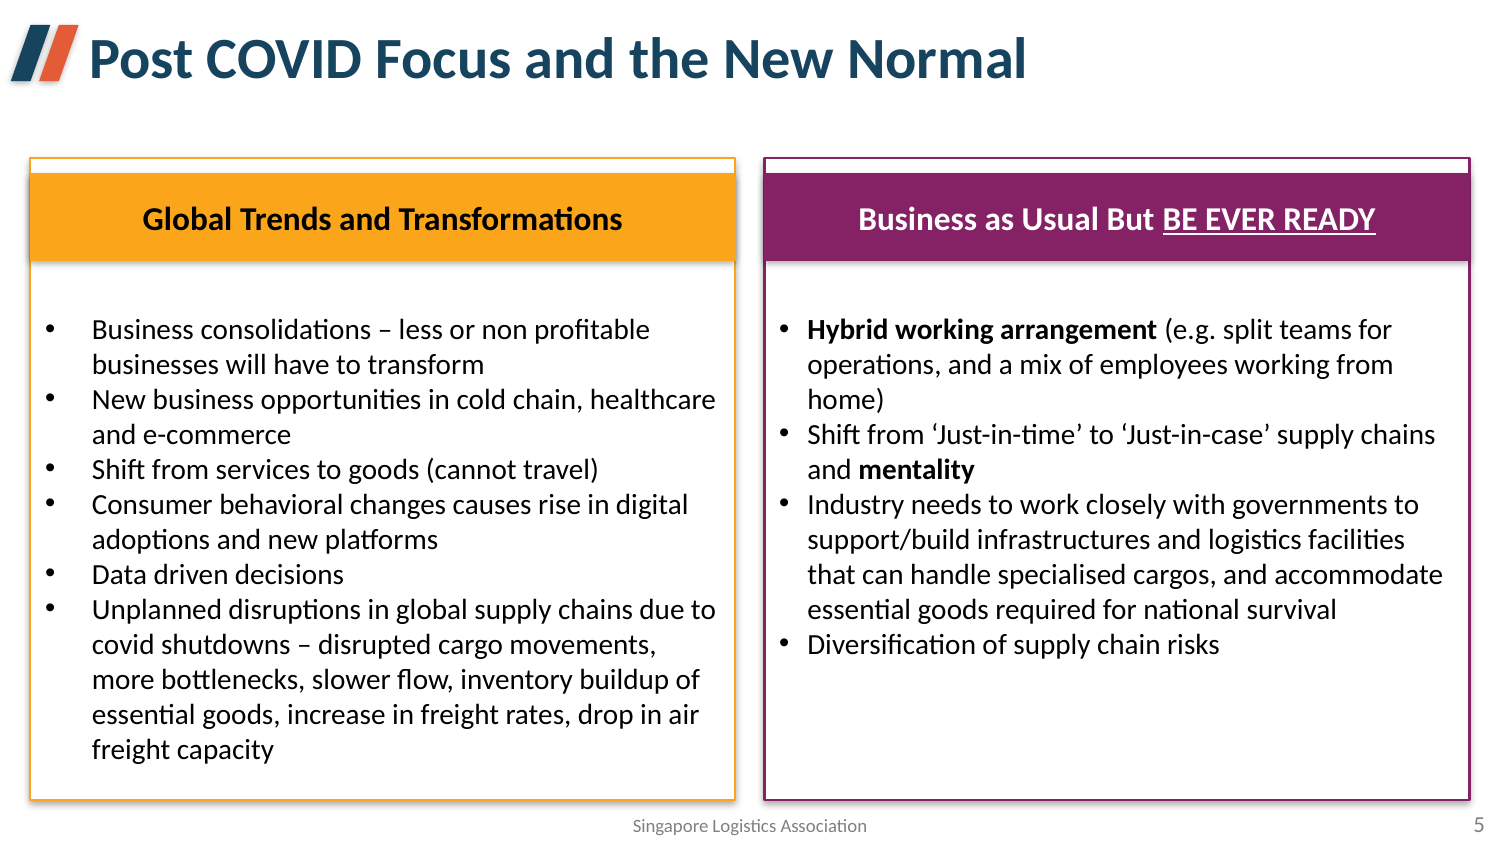

# Post COVID Focus and the New Normal
S

Business consolidations – less or non profitable businesses will have to transform
New business opportunities in cold chain, healthcare and e-commerce
Shift from services to goods (cannot travel)
Consumer behavioral changes causes rise in digital adoptions and new platforms
Data driven decisions
Unplanned disruptions in global supply chains due to covid shutdowns – disrupted cargo movements, more bottlenecks, slower flow, inventory buildup of essential goods, increase in freight rates, drop in air freight capacity

Hybrid working arrangement (e.g. split teams for operations, and a mix of employees working from home)
Shift from ‘Just-in-time’ to ‘Just-in-case’ supply chains and mentality
Industry needs to work closely with governments to support/build infrastructures and logistics facilities that can handle specialised cargos, and accommodate essential goods required for national survival
Diversification of supply chain risks

Global Trends and Transformations
Business as Usual But BE EVER READY